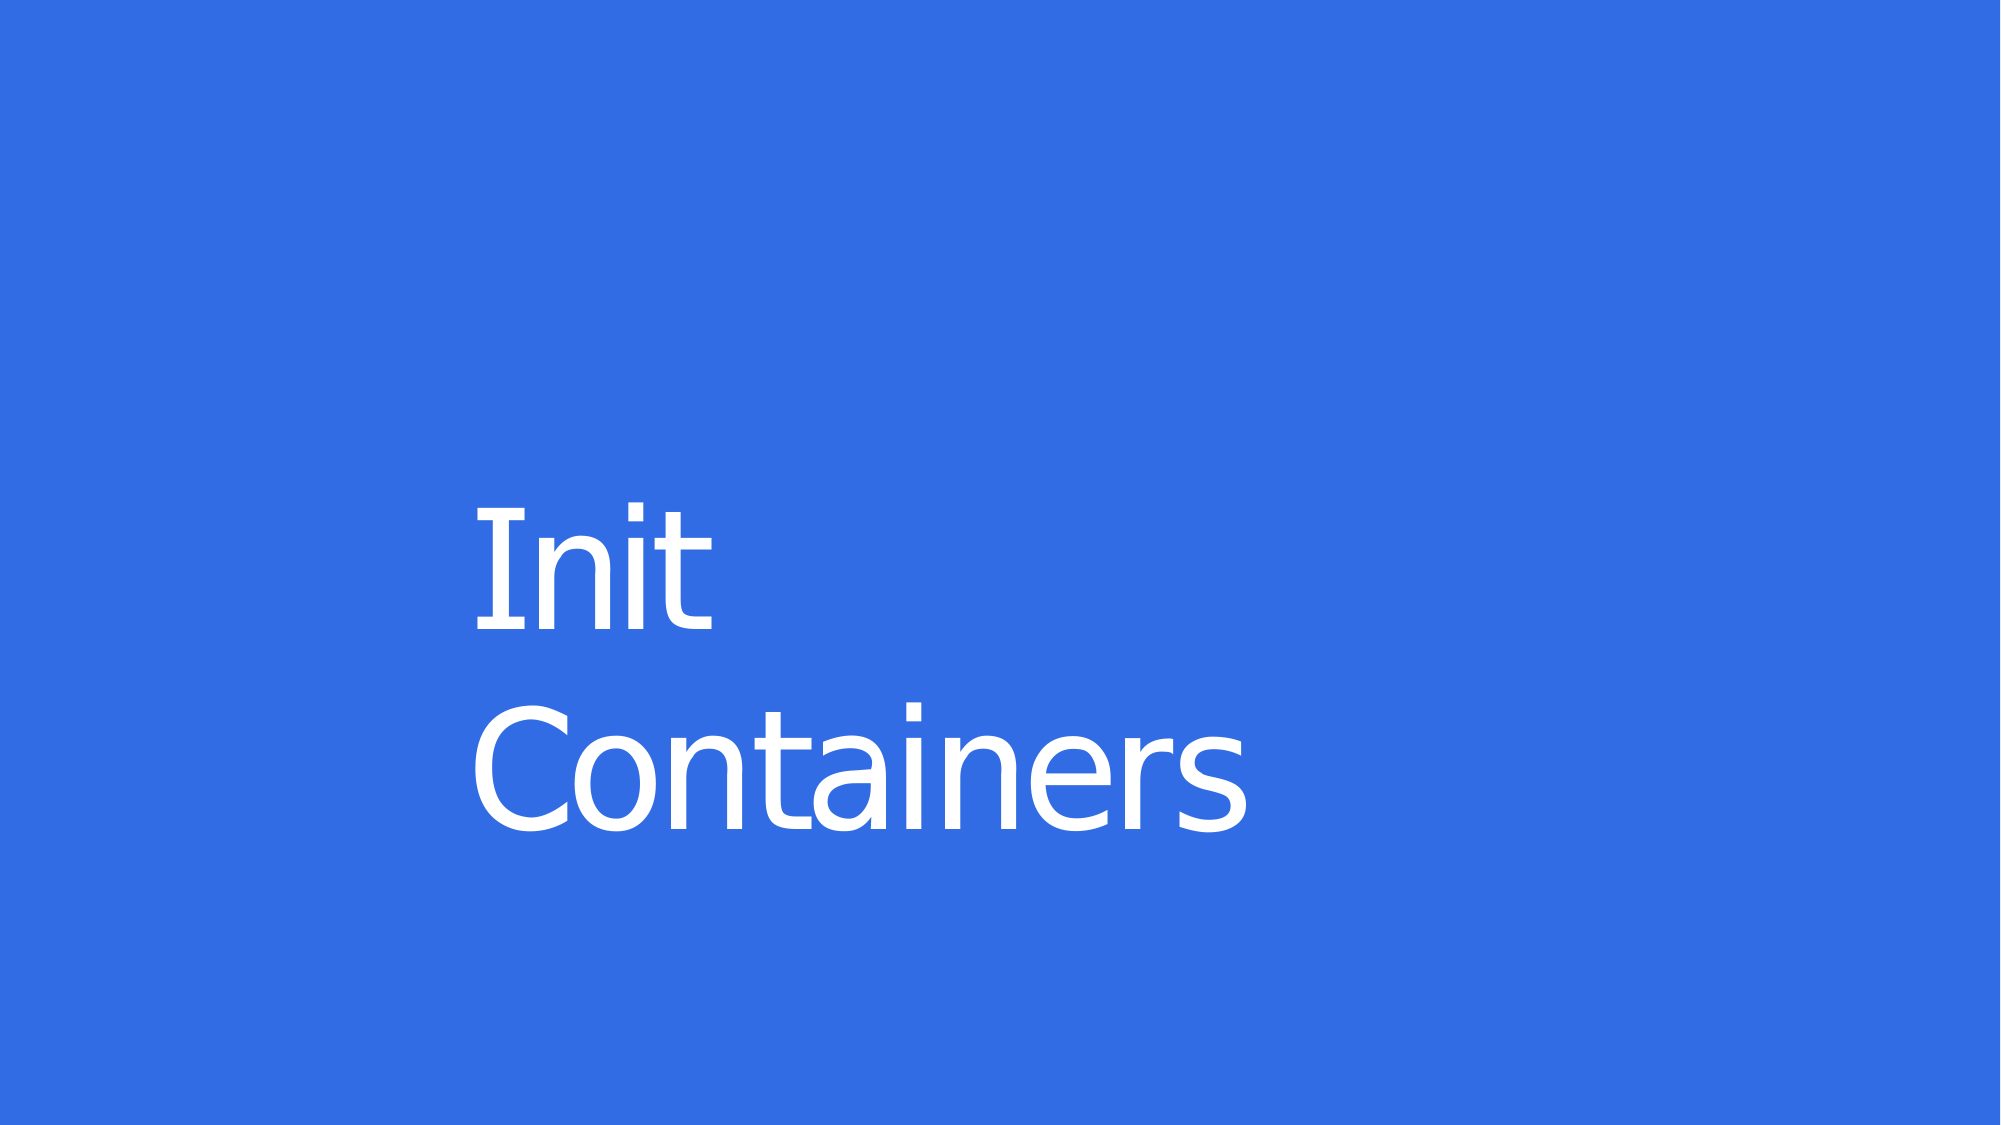

# Init Containers
Copyright © Thinknyx Technologies LLP